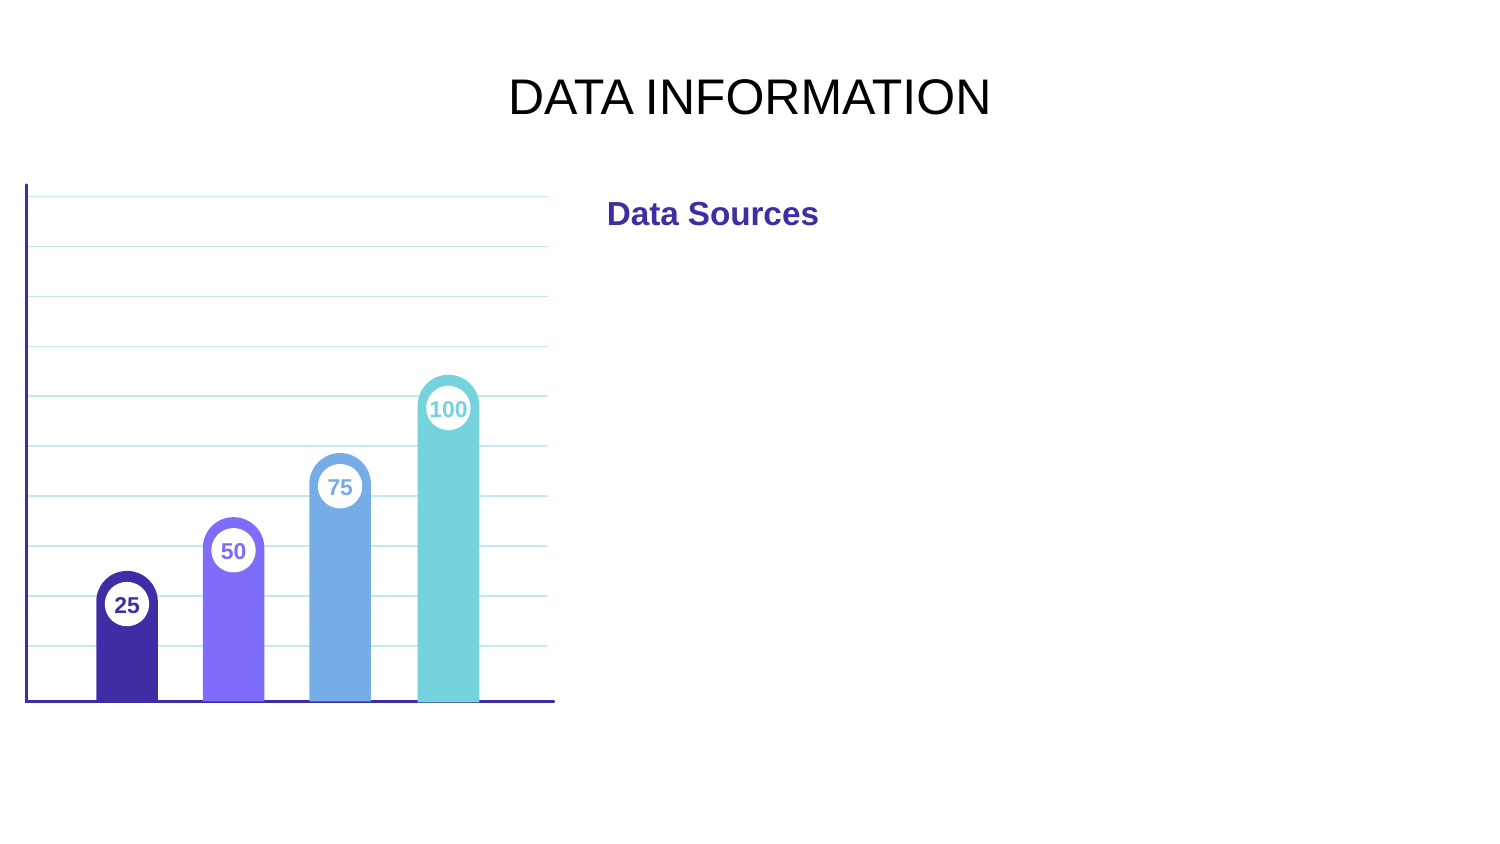

# DATA INFORMATION

Data Sources

100

75

50

25